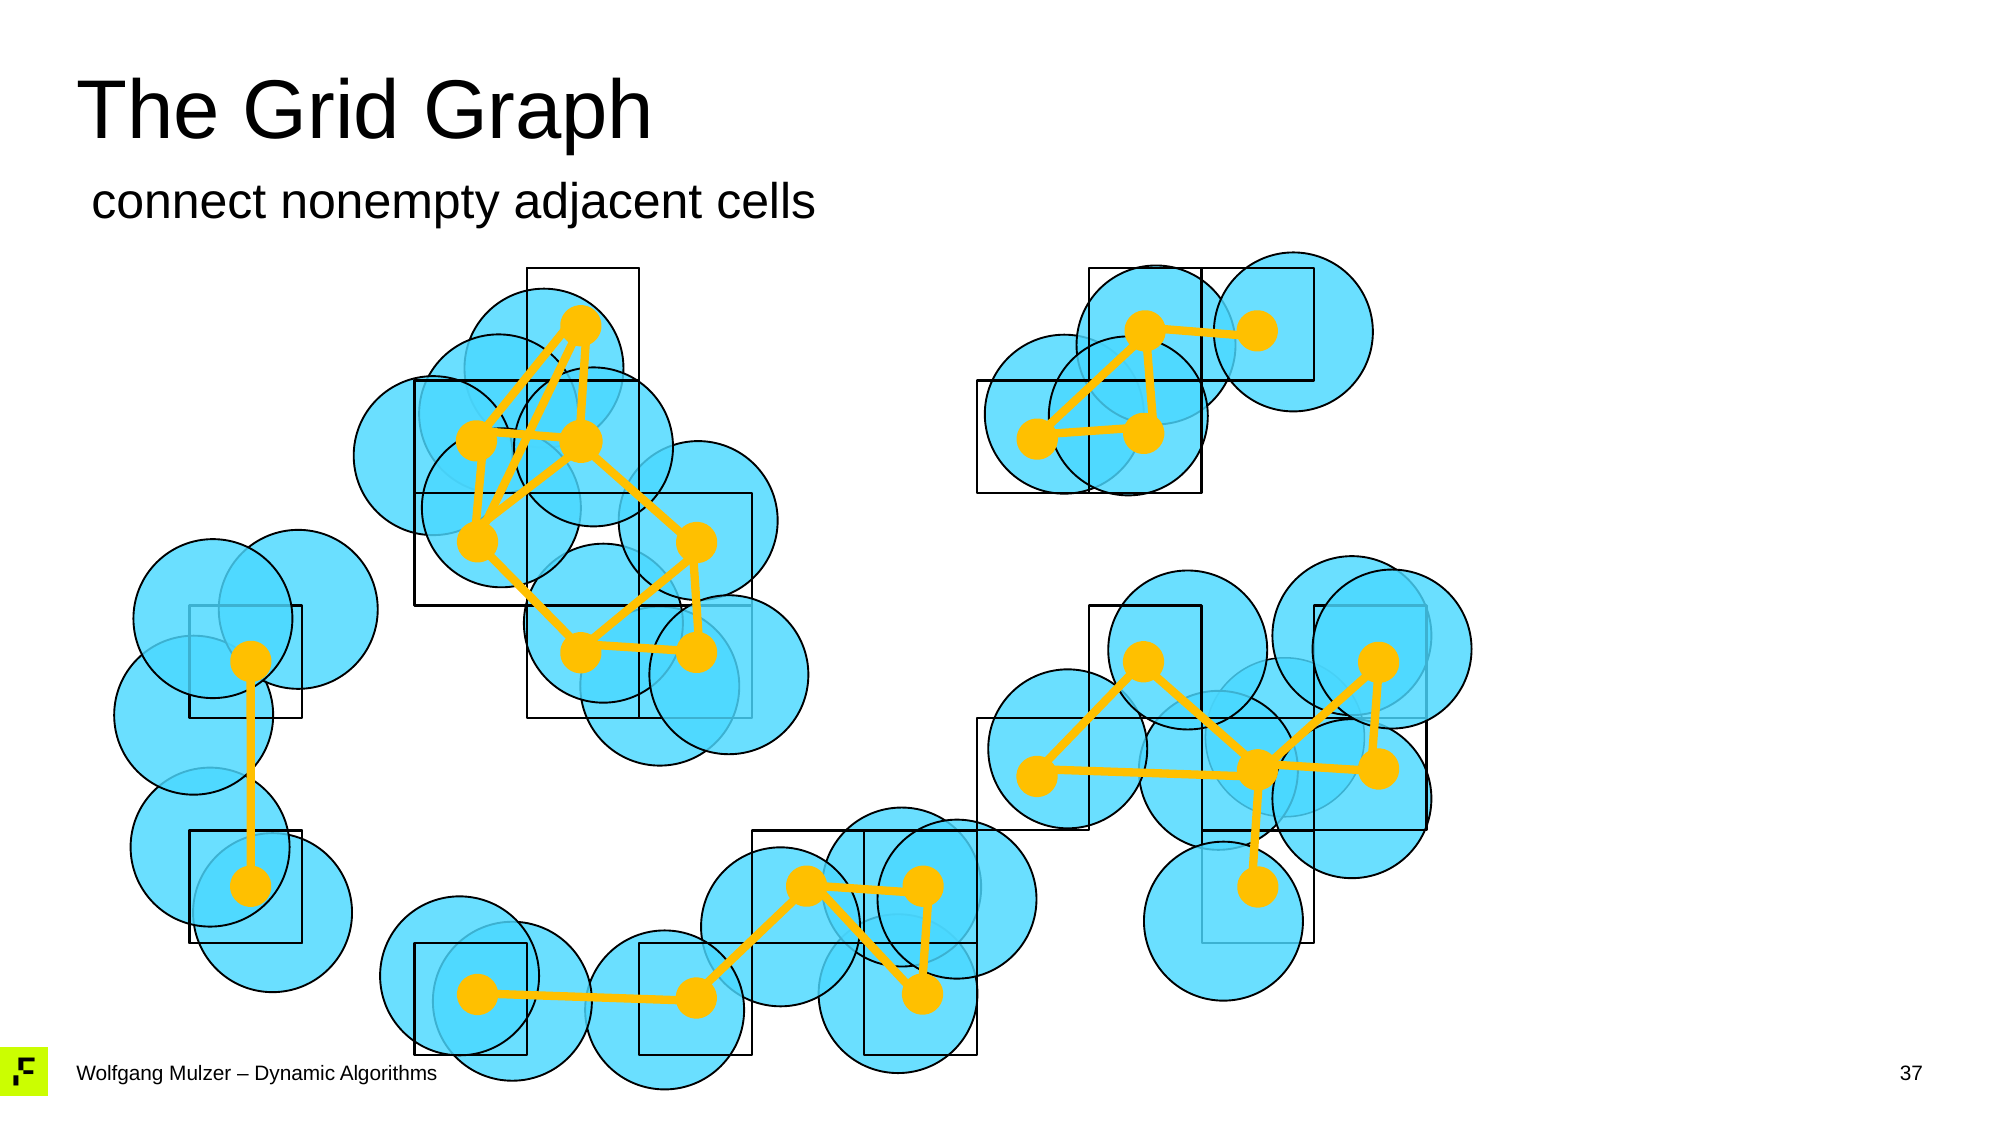

# The Grid Graph
connect nonempty adjacent cells

37
Wolfgang Mulzer – Dynamic Algorithms